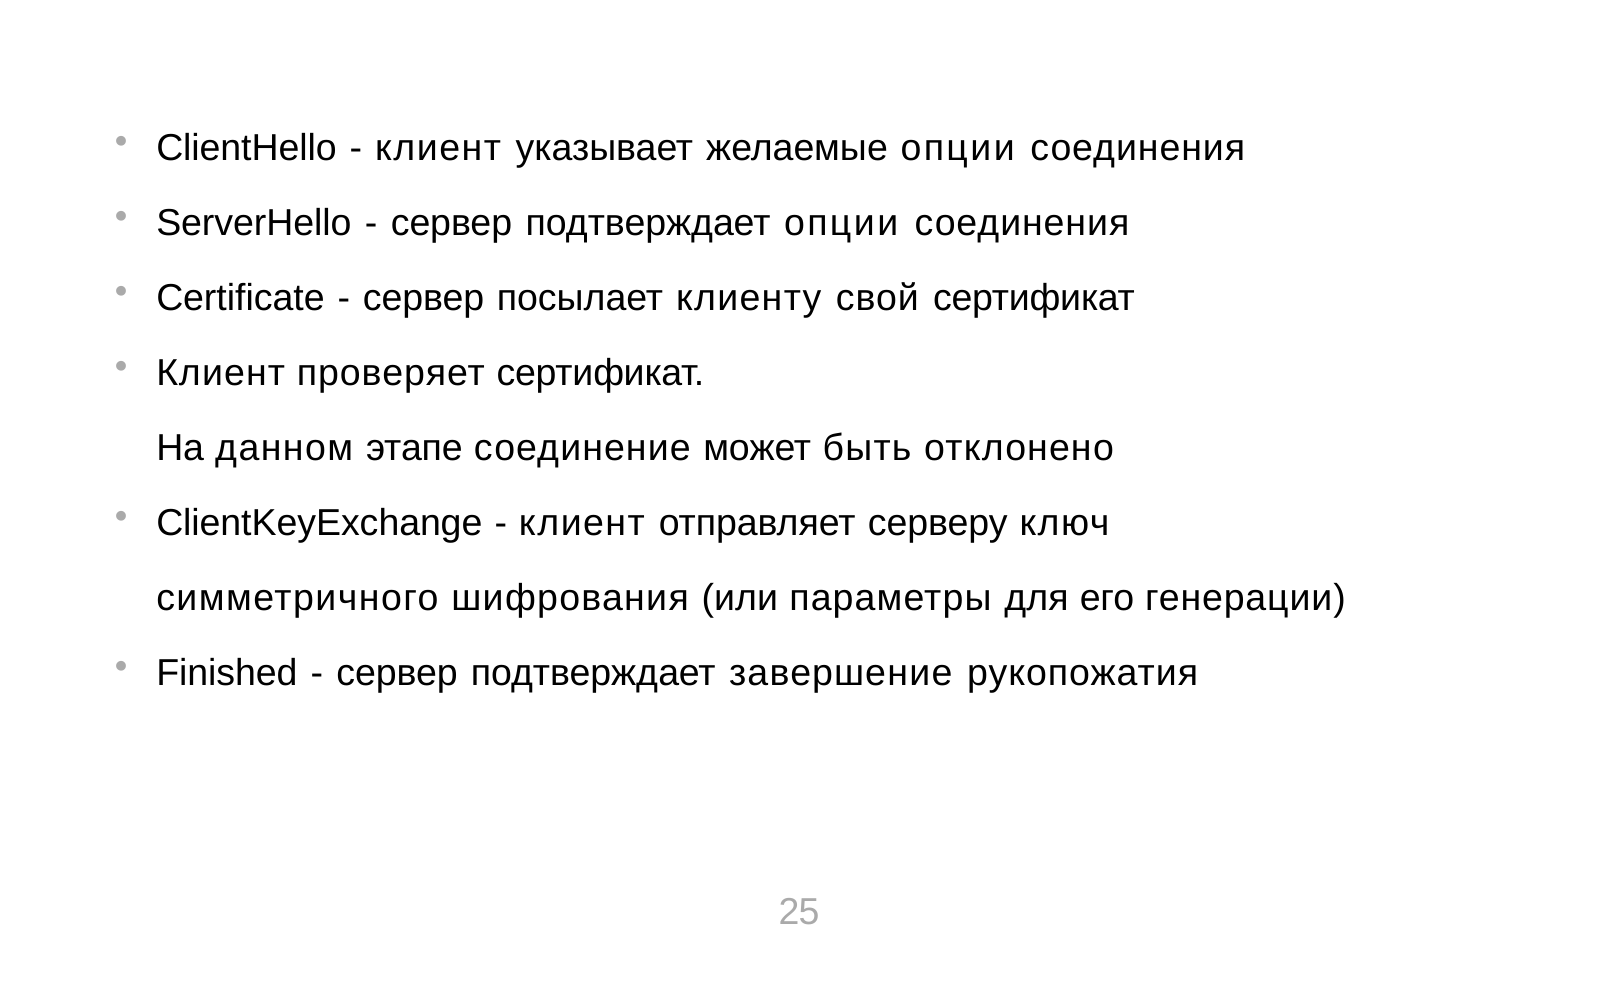

ClientHello - клиент указывает желаемые опции соединения
ServerHello - сервер подтверждает опции соединения
Certificate - сервер посылает клиенту свой сертификат
Клиент проверяет сертификат.
На данном этапе соединение может быть отклонено
ClientKeyExchange - клиент отправляет серверу ключ
симметричного шифрования (или параметры для его генерации)
Finished - сервер подтверждает завершение рукопожатия
25